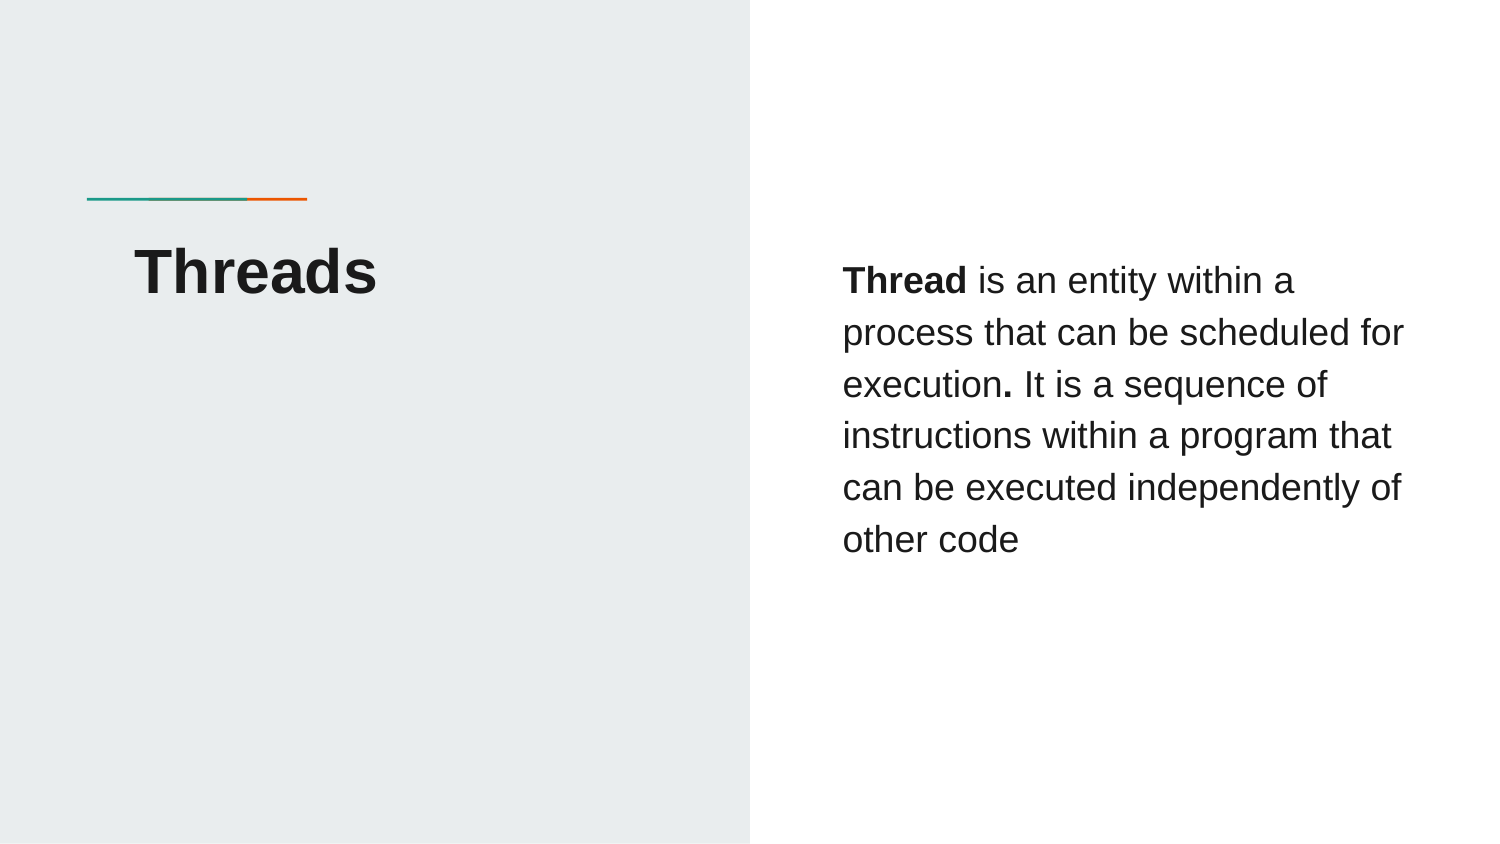

# Threads

Thread is an entity within a process that can be scheduled for execution. It is a sequence of instructions within a program that can be executed independently of other code